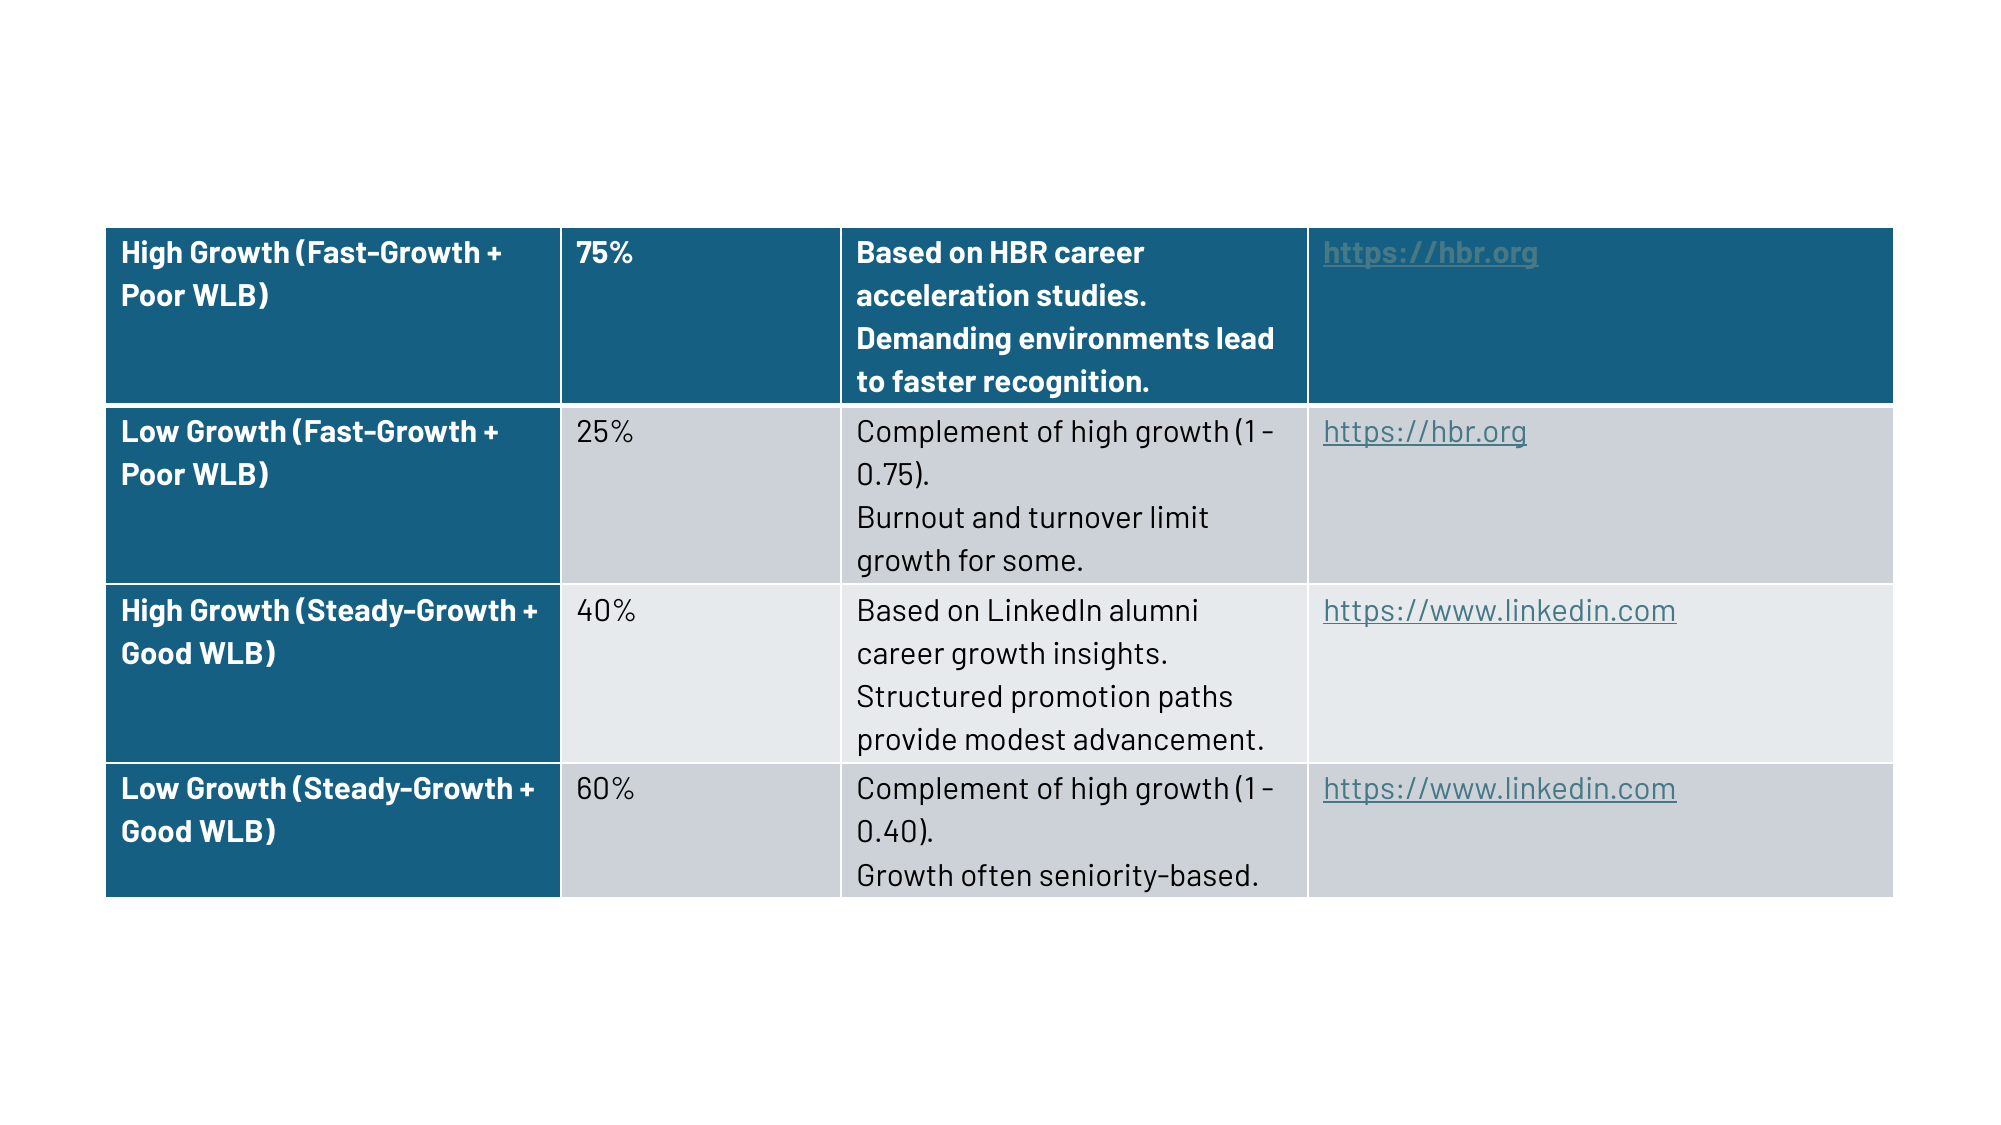

| High Growth (Fast-Growth + Poor WLB) | 75% | Based on HBR career acceleration studies. Demanding environments lead to faster recognition. | https://hbr.org |
| --- | --- | --- | --- |
| Low Growth (Fast-Growth + Poor WLB) | 25% | Complement of high growth (1 - 0.75). Burnout and turnover limit growth for some. | https://hbr.org |
| High Growth (Steady-Growth + Good WLB) | 40% | Based on LinkedIn alumni career growth insights. Structured promotion paths provide modest advancement. | https://www.linkedin.com |
| Low Growth (Steady-Growth + Good WLB) | 60% | Complement of high growth (1 - 0.40). Growth often seniority-based. | https://www.linkedin.com |